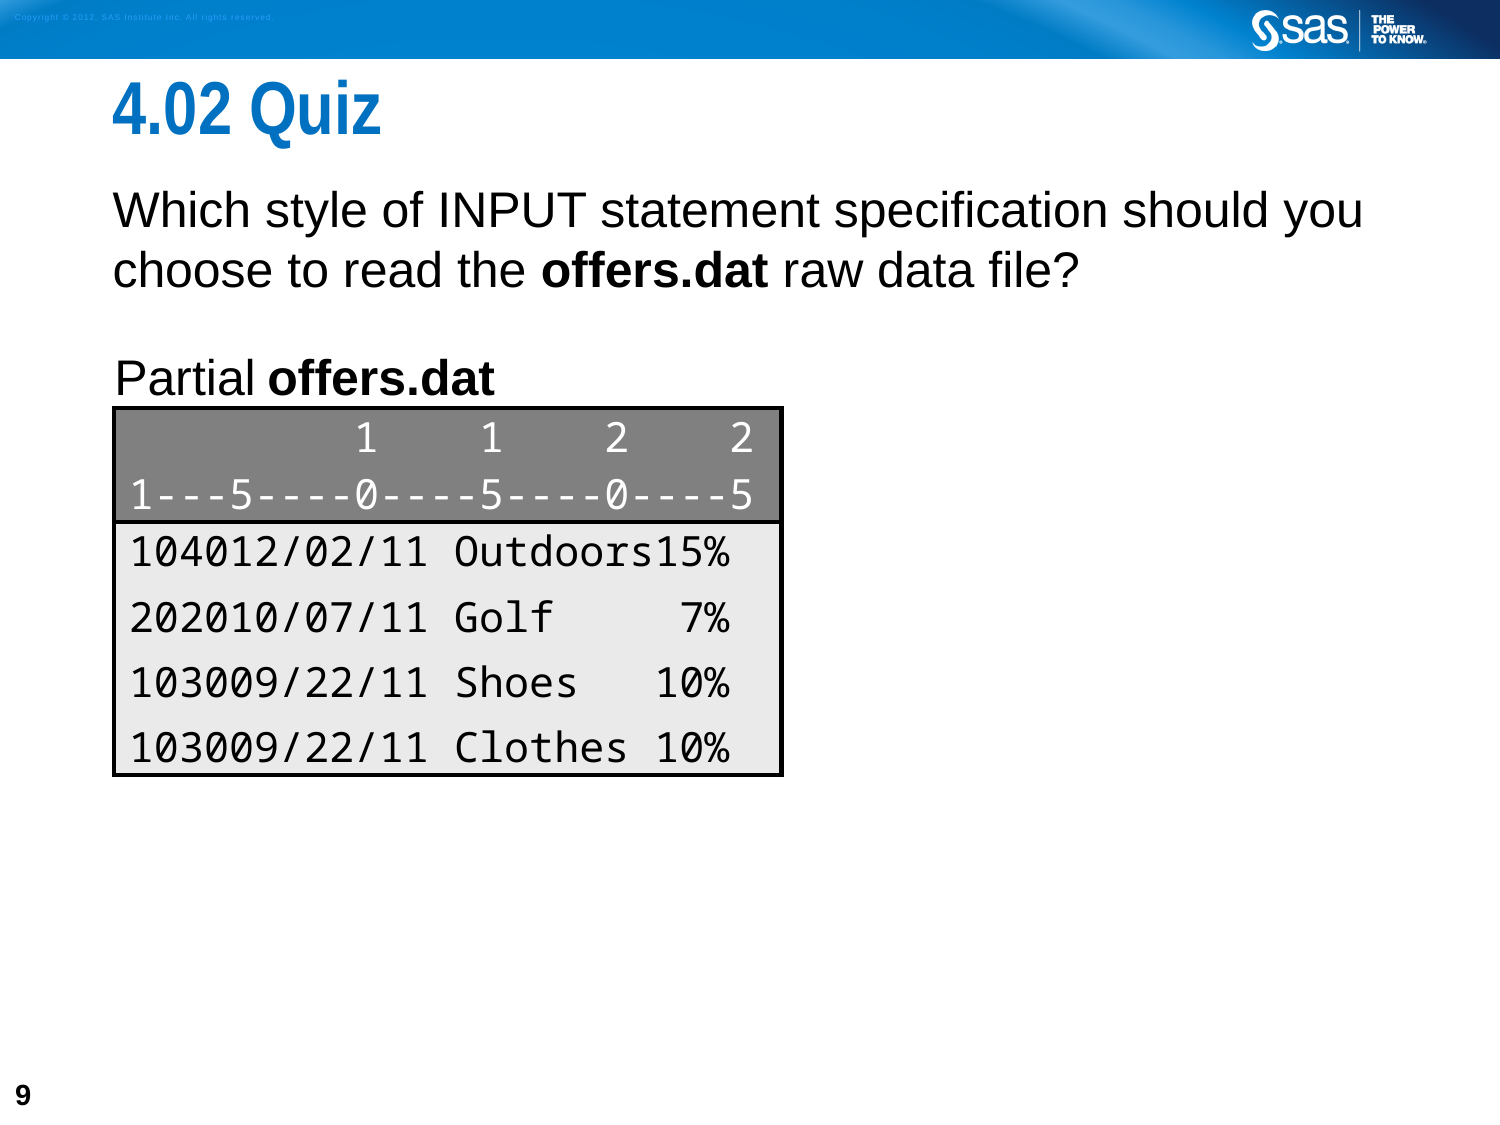

# 4.02 Quiz
Which style of INPUT statement specification should you choose to read the offers.dat raw data file?
| Partial offers.dat |
| --- |
| 1 1 2 2 |
| 1---5----0----5----0----5 |
| 104012/02/11 Outdoors15% 202010/07/11 Golf 7% 103009/22/11 Shoes 10% 103009/22/11 Clothes 10% |